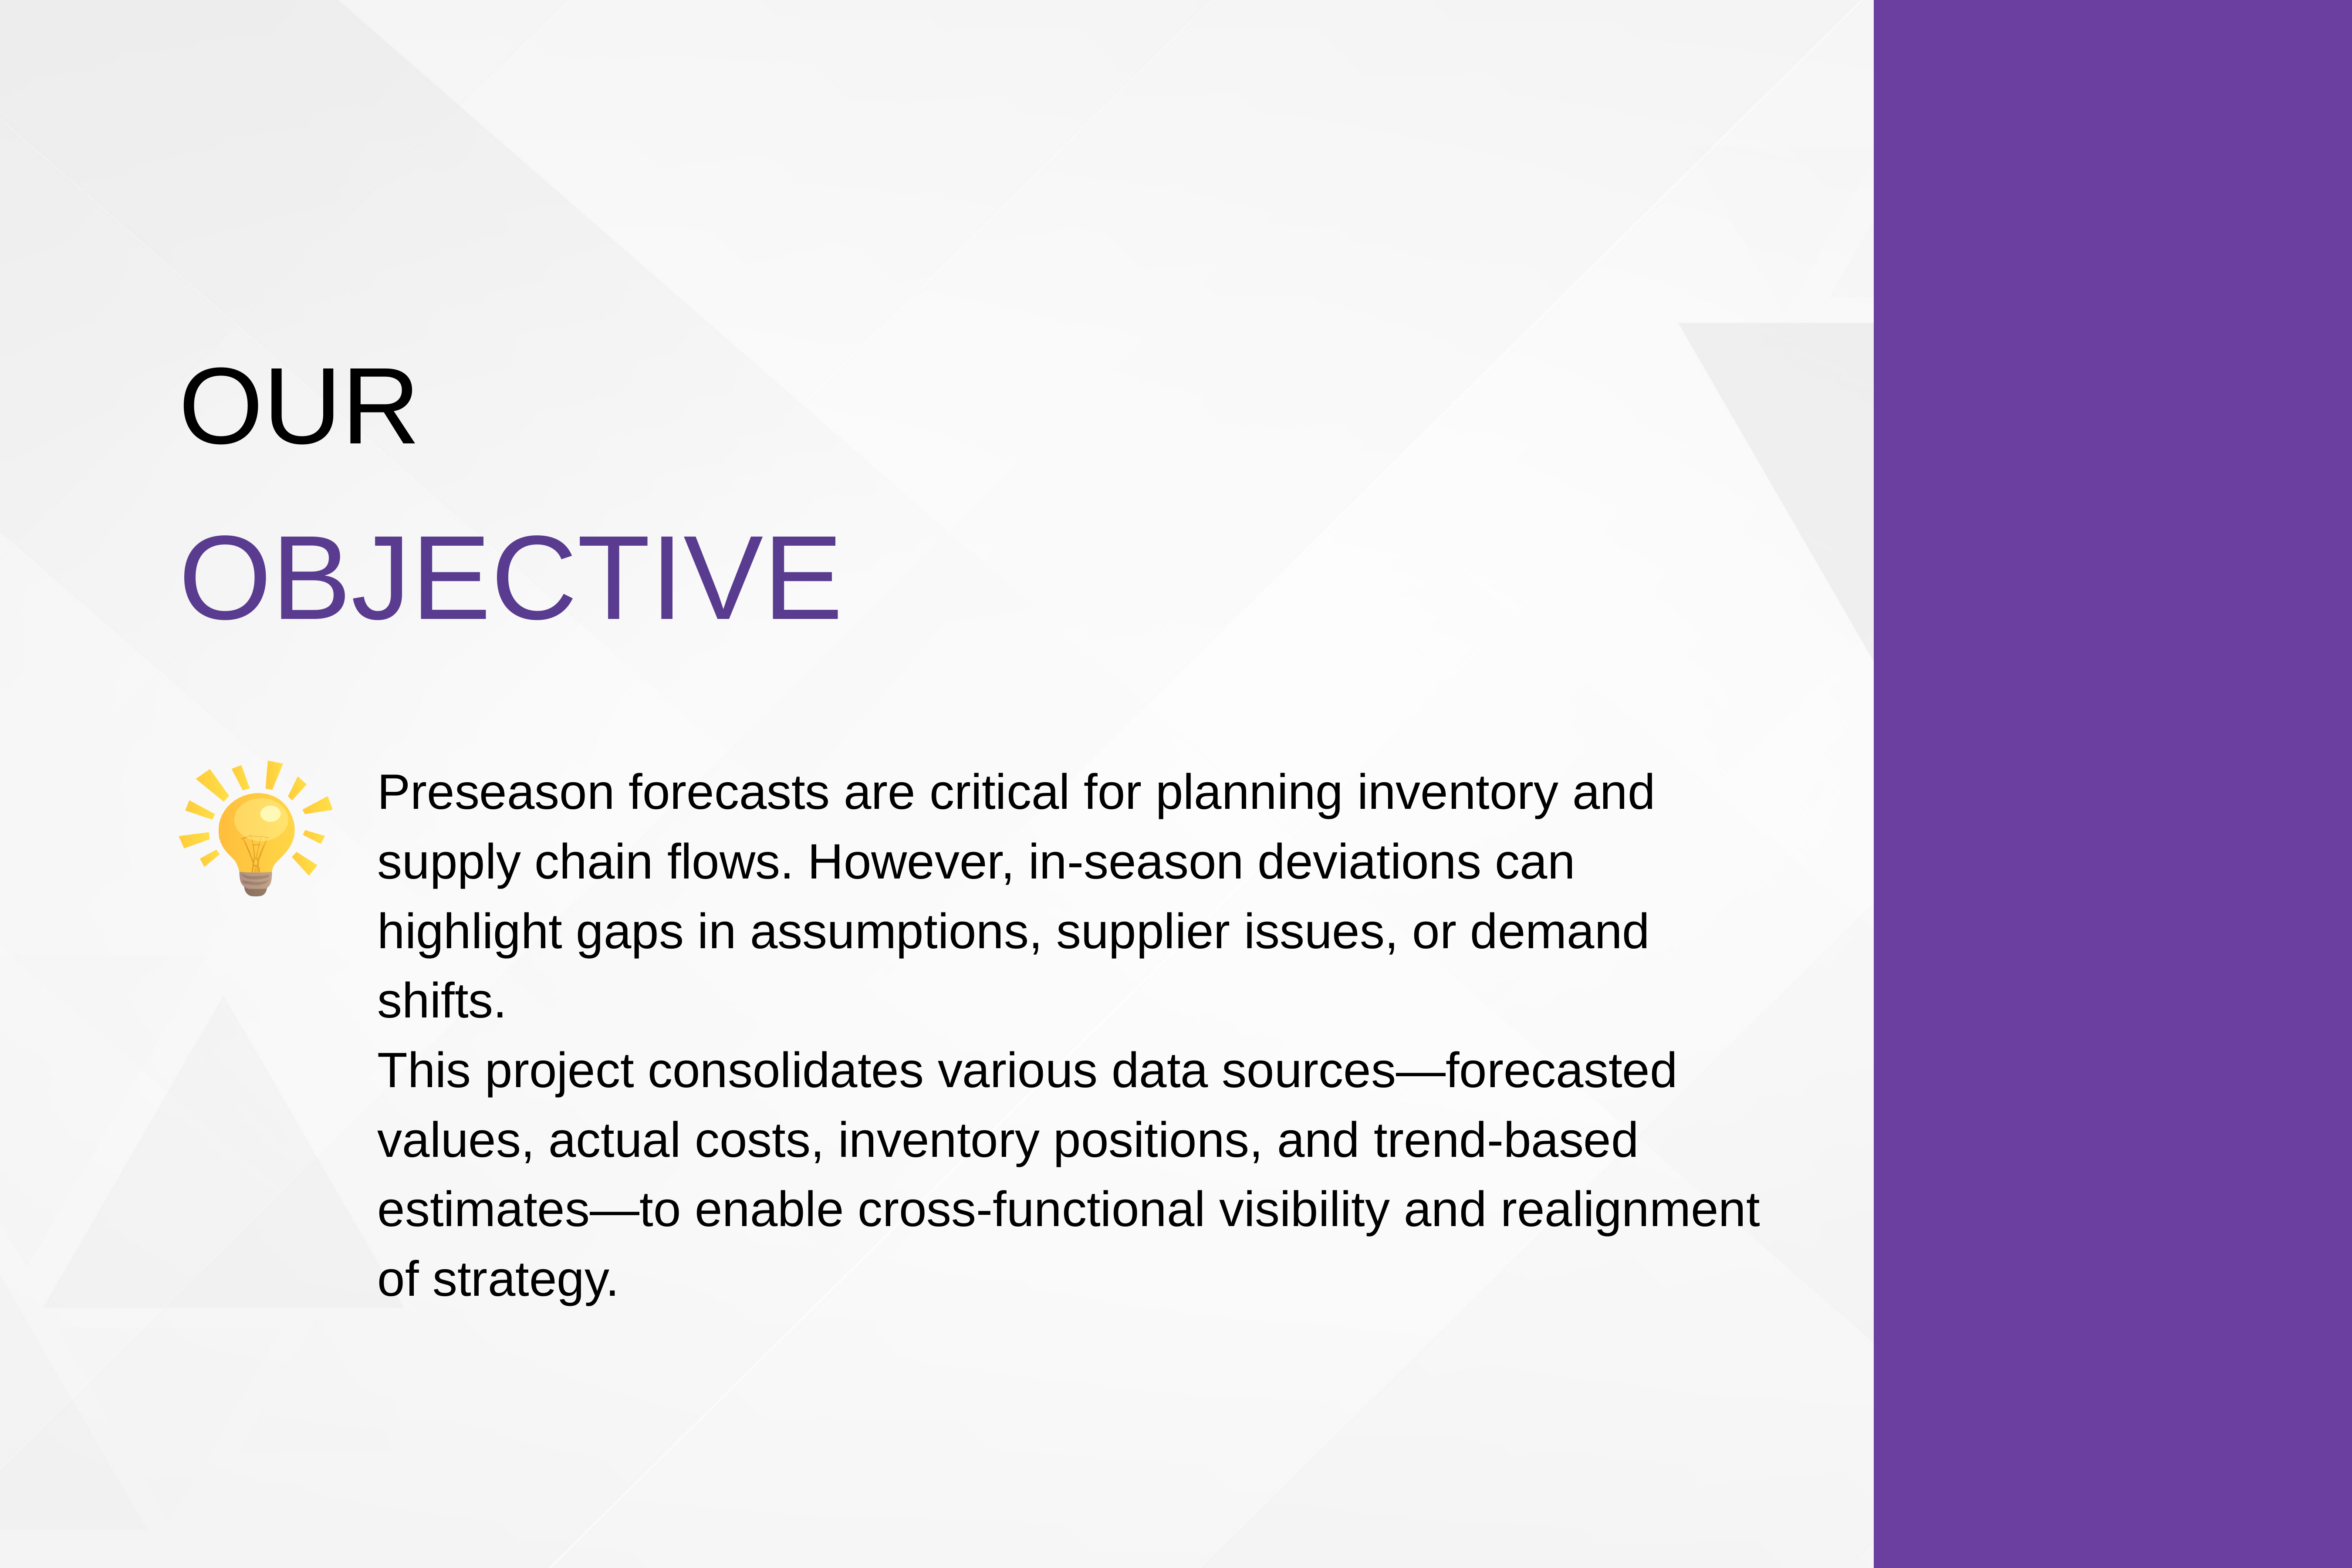

OUR
OBJECTIVE
Preseason forecasts are critical for planning inventory and supply chain flows. However, in-season deviations can highlight gaps in assumptions, supplier issues, or demand shifts.
This project consolidates various data sources—forecasted values, actual costs, inventory positions, and trend-based estimates—to enable cross-functional visibility and realignment of strategy.